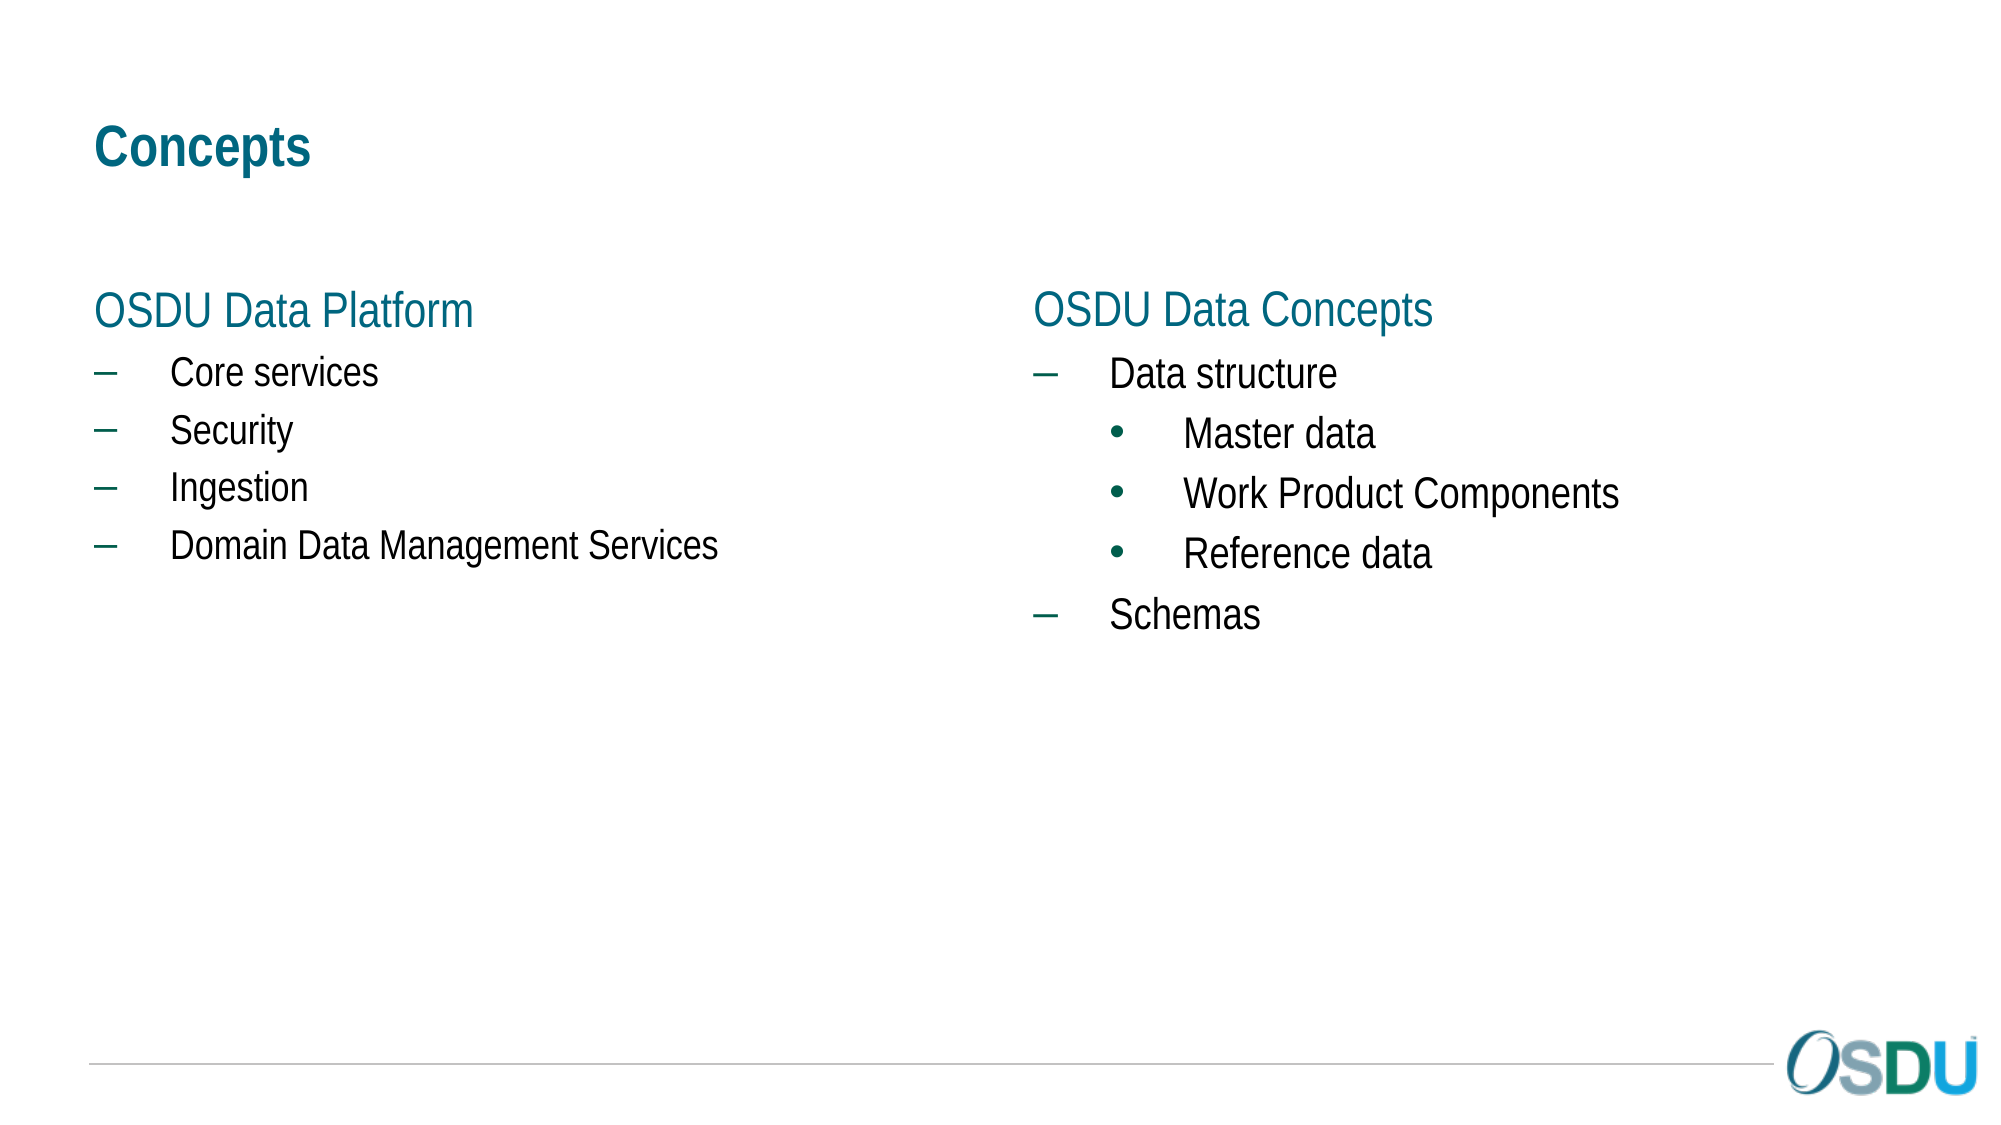

# Concepts
OSDU Data Concepts
Data structure
Master data
Work Product Components
Reference data
Schemas
OSDU Data Platform
Core services
Security
Ingestion
Domain Data Management Services